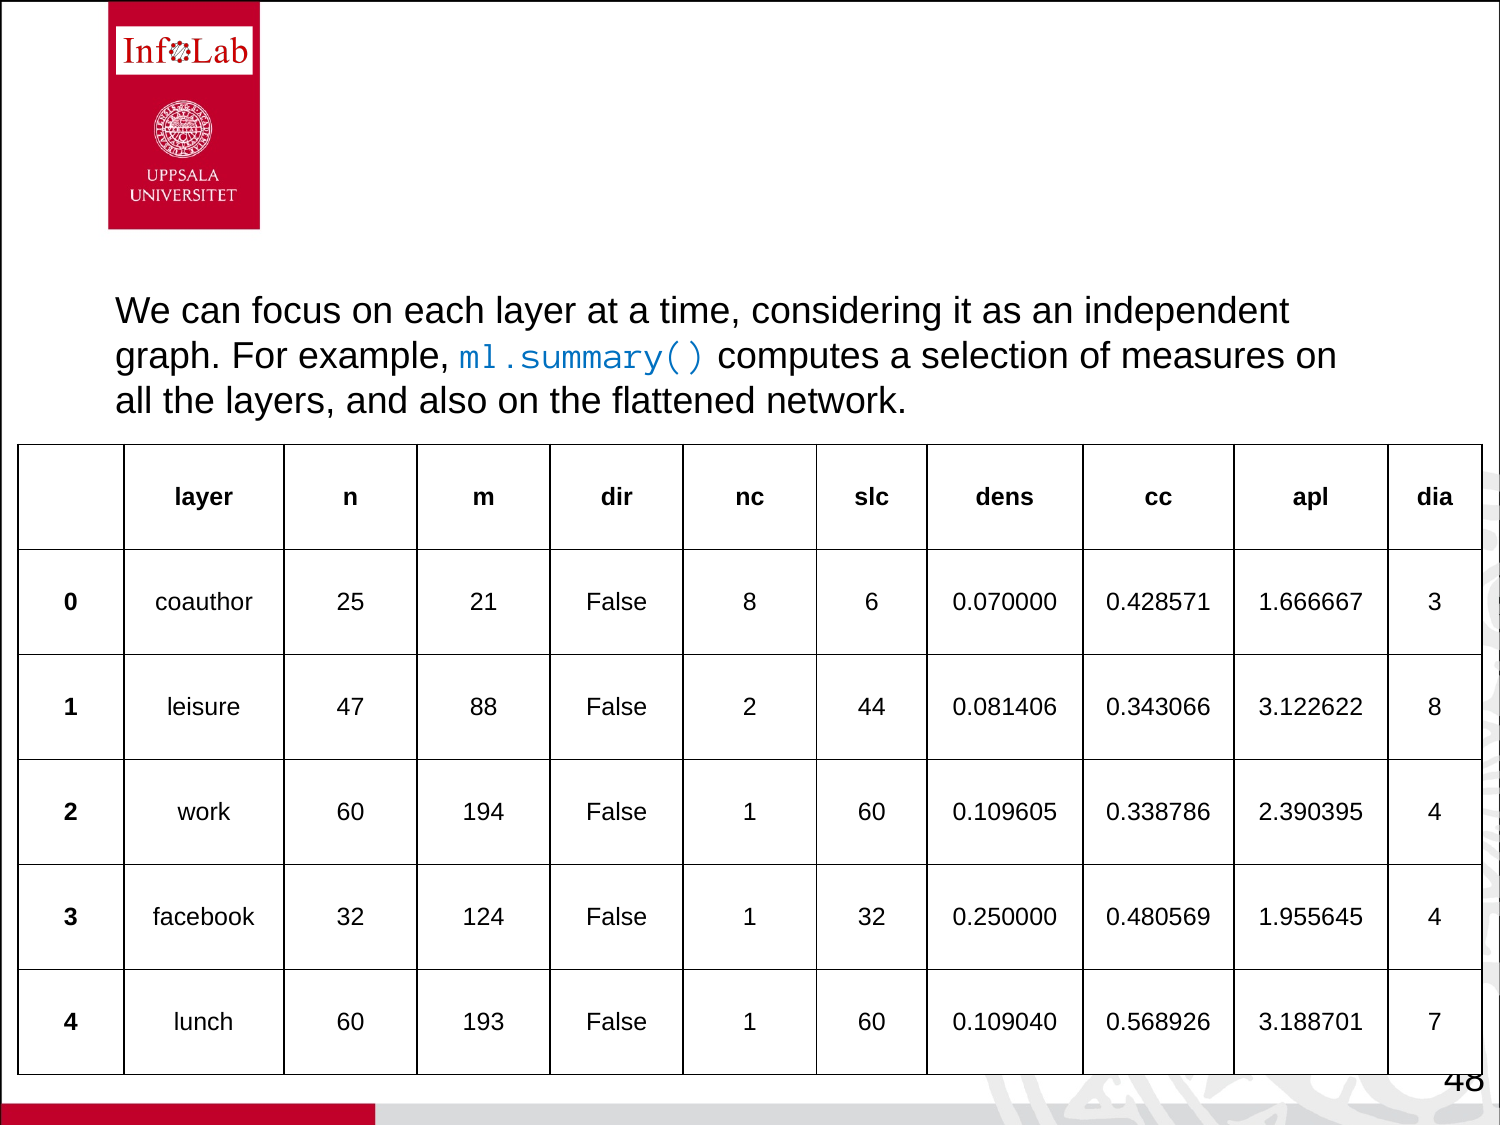

We can focus on each layer at a time, considering it as an independent graph. For example, ml.summary() computes a selection of measures on all the layers, and also on the flattened network.
|  | layer | n | m | dir | nc | slc | dens | cc | apl | dia |
| --- | --- | --- | --- | --- | --- | --- | --- | --- | --- | --- |
| 0 | coauthor | 25 | 21 | False | 8 | 6 | 0.070000 | 0.428571 | 1.666667 | 3 |
| 1 | leisure | 47 | 88 | False | 2 | 44 | 0.081406 | 0.343066 | 3.122622 | 8 |
| 2 | work | 60 | 194 | False | 1 | 60 | 0.109605 | 0.338786 | 2.390395 | 4 |
| 3 | facebook | 32 | 124 | False | 1 | 32 | 0.250000 | 0.480569 | 1.955645 | 4 |
| 4 | lunch | 60 | 193 | False | 1 | 60 | 0.109040 | 0.568926 | 3.188701 | 7 |